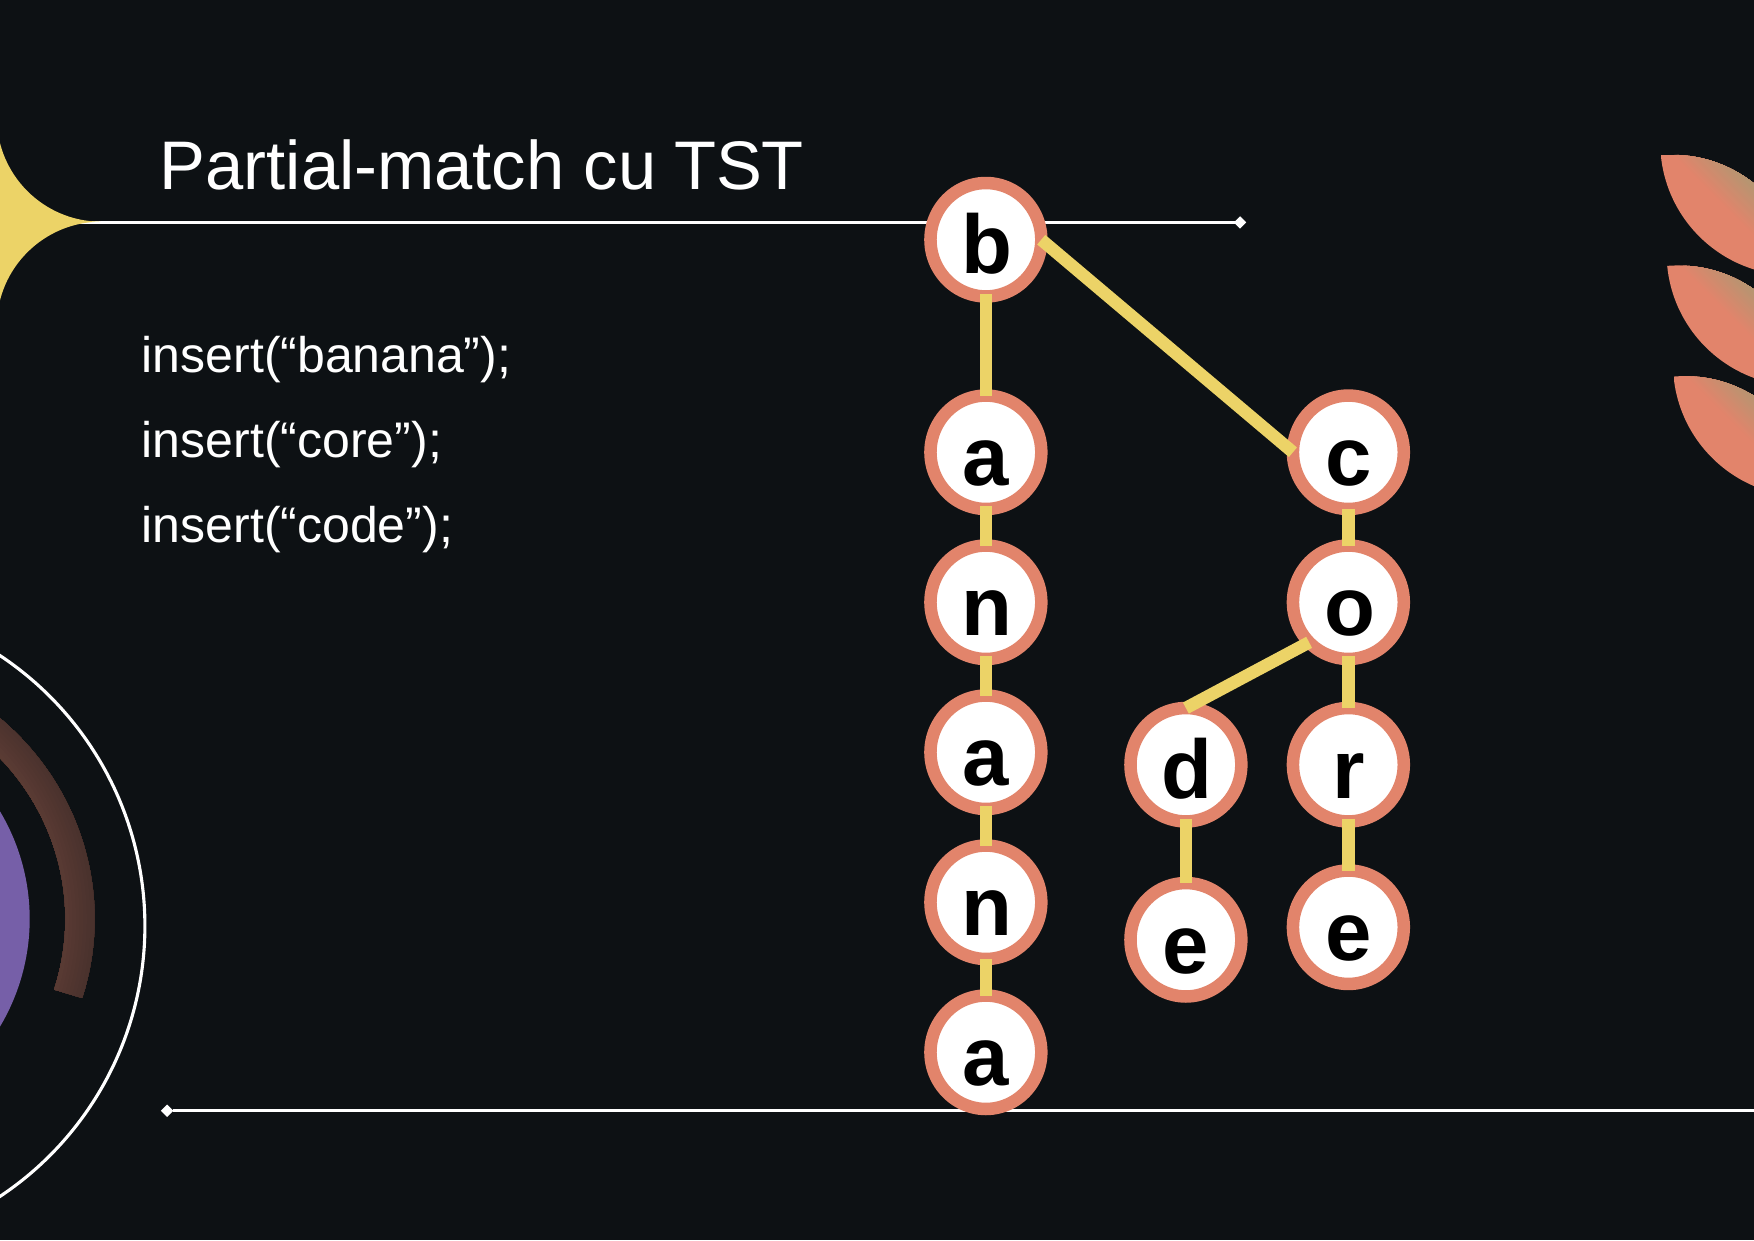

# Partial-match cu TST
b
insert(“banana”);
insert(“core”);
insert(“code”);
a
c
n
o
a
d
r
n
e
e
a